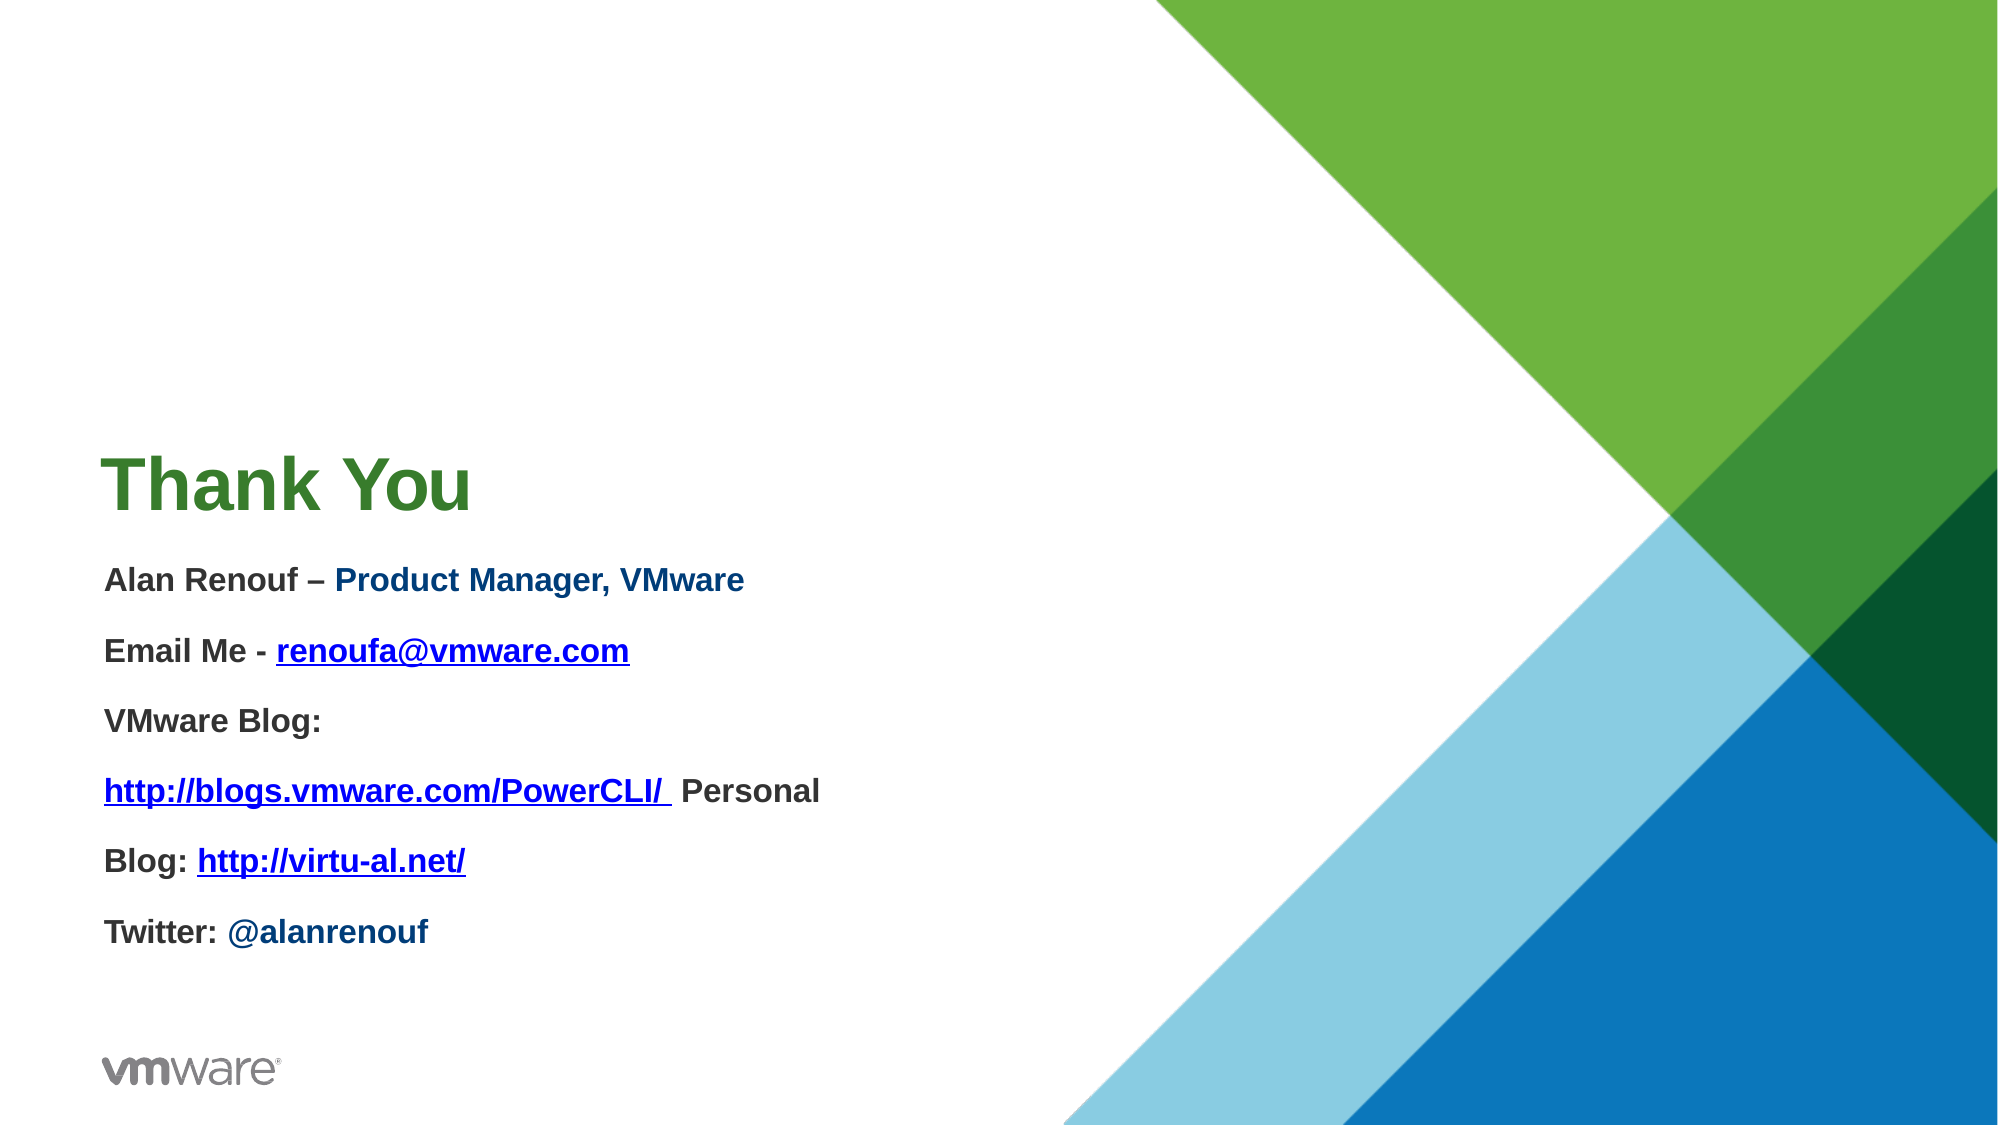

# Thank You
Alan Renouf – Product Manager, VMware
Email Me - renoufa@vmware.com
VMware Blog: http://blogs.vmware.com/PowerCLI/  Personal Blog: http://virtu-al.net/
Twitter: @alanrenouf